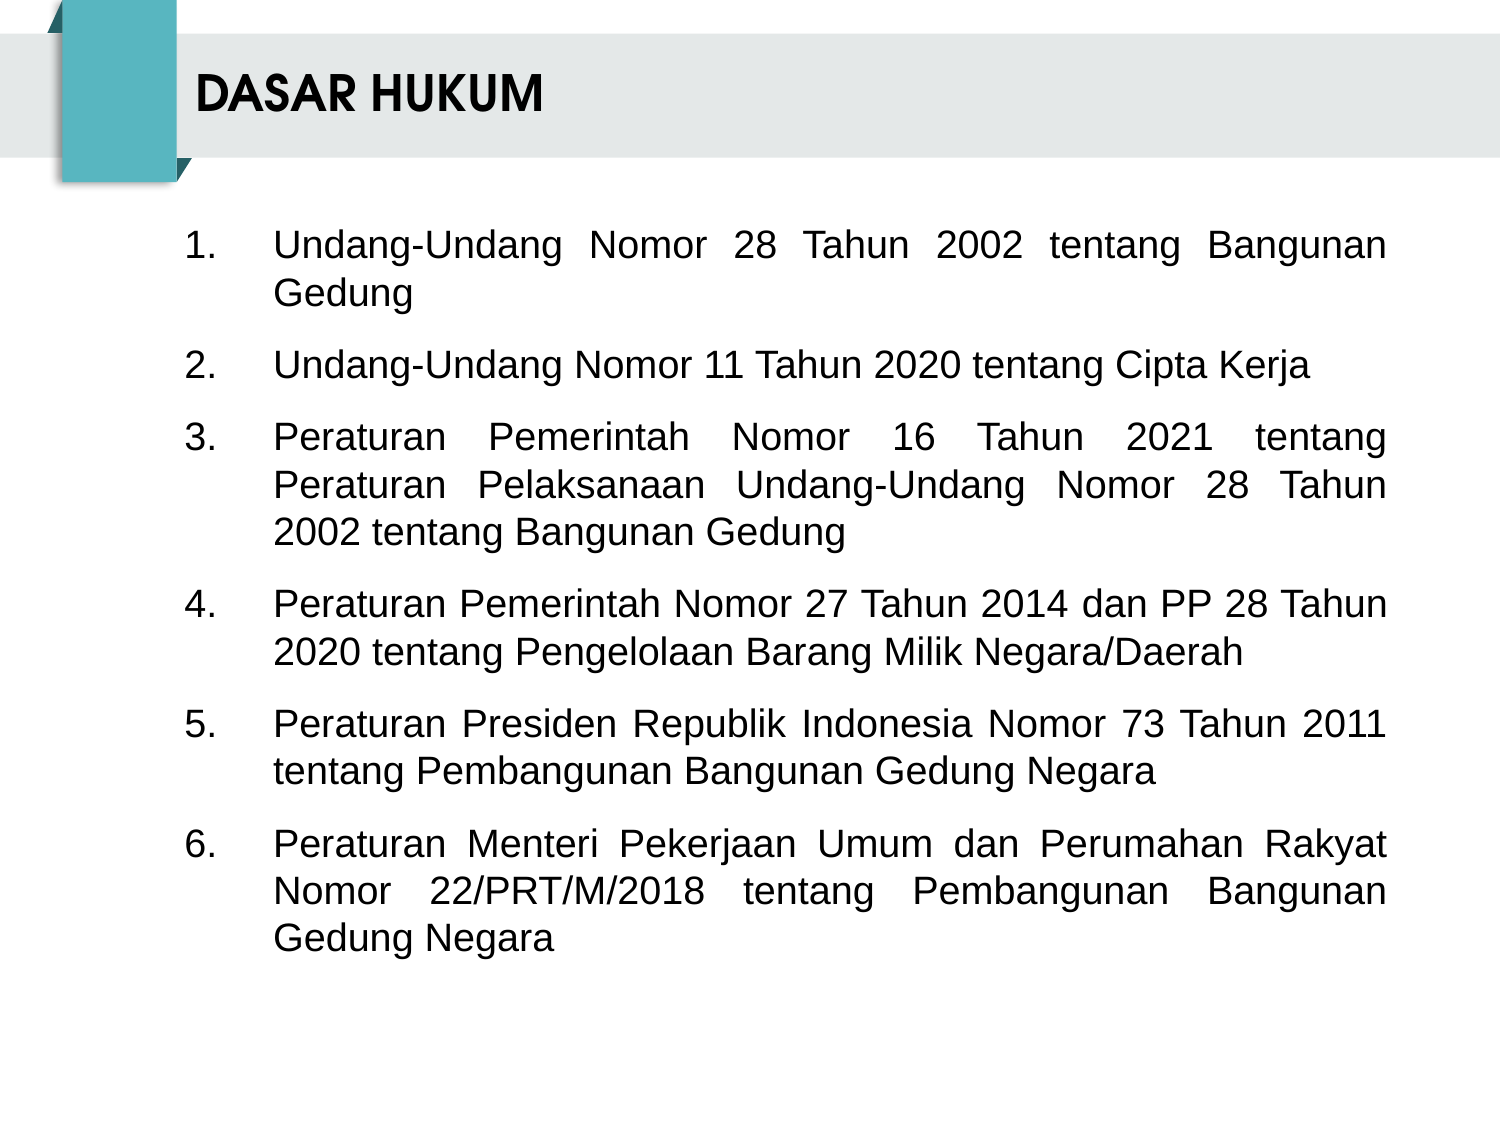

# DASAR HUKUM
Undang-Undang Nomor 28 Tahun 2002 tentang Bangunan Gedung
Undang-Undang Nomor 11 Tahun 2020 tentang Cipta Kerja
Peraturan Pemerintah Nomor 16 Tahun 2021 tentang Peraturan Pelaksanaan Undang-Undang Nomor 28 Tahun 2002 tentang Bangunan Gedung
Peraturan Pemerintah Nomor 27 Tahun 2014 dan PP 28 Tahun 2020 tentang Pengelolaan Barang Milik Negara/Daerah
Peraturan Presiden Republik Indonesia Nomor 73 Tahun 2011 tentang Pembangunan Bangunan Gedung Negara
Peraturan Menteri Pekerjaan Umum dan Perumahan Rakyat Nomor 22/PRT/M/2018 tentang Pembangunan Bangunan Gedung Negara